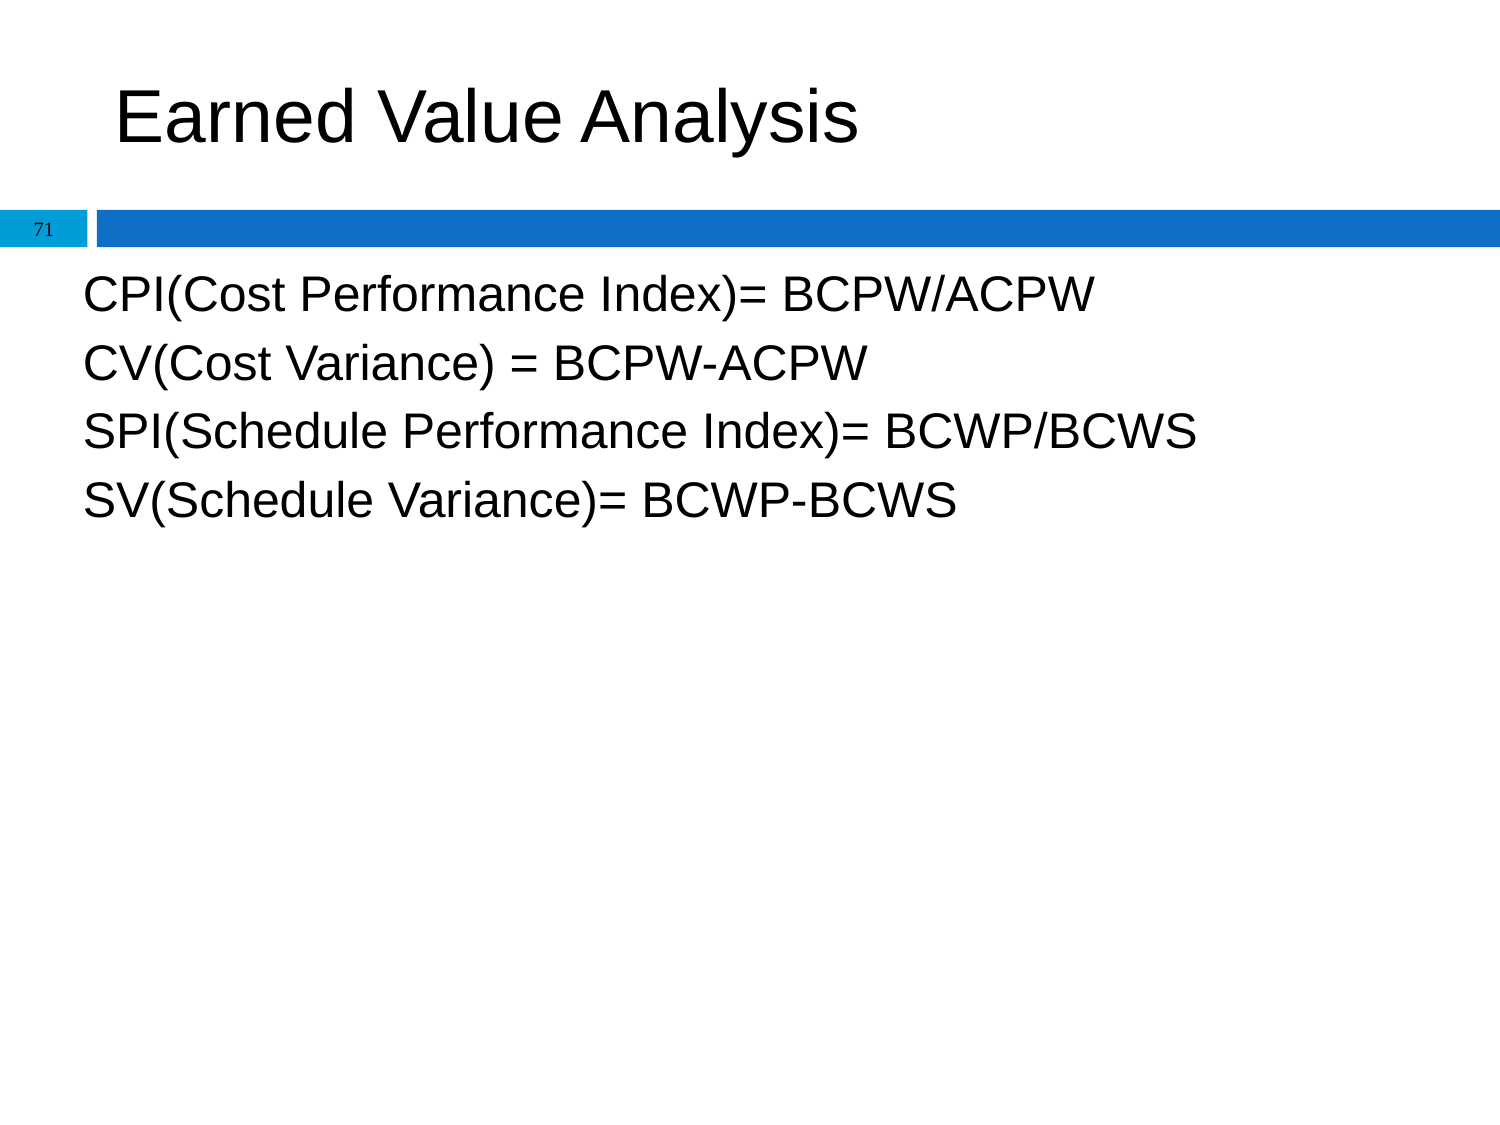

# Earned Value Analysis
71
CPI(Cost Performance Index)= BCPW/ACPW
CV(Cost Variance) = BCPW-ACPW
SPI(Schedule Performance Index)= BCWP/BCWS
SV(Schedule Variance)= BCWP-BCWS